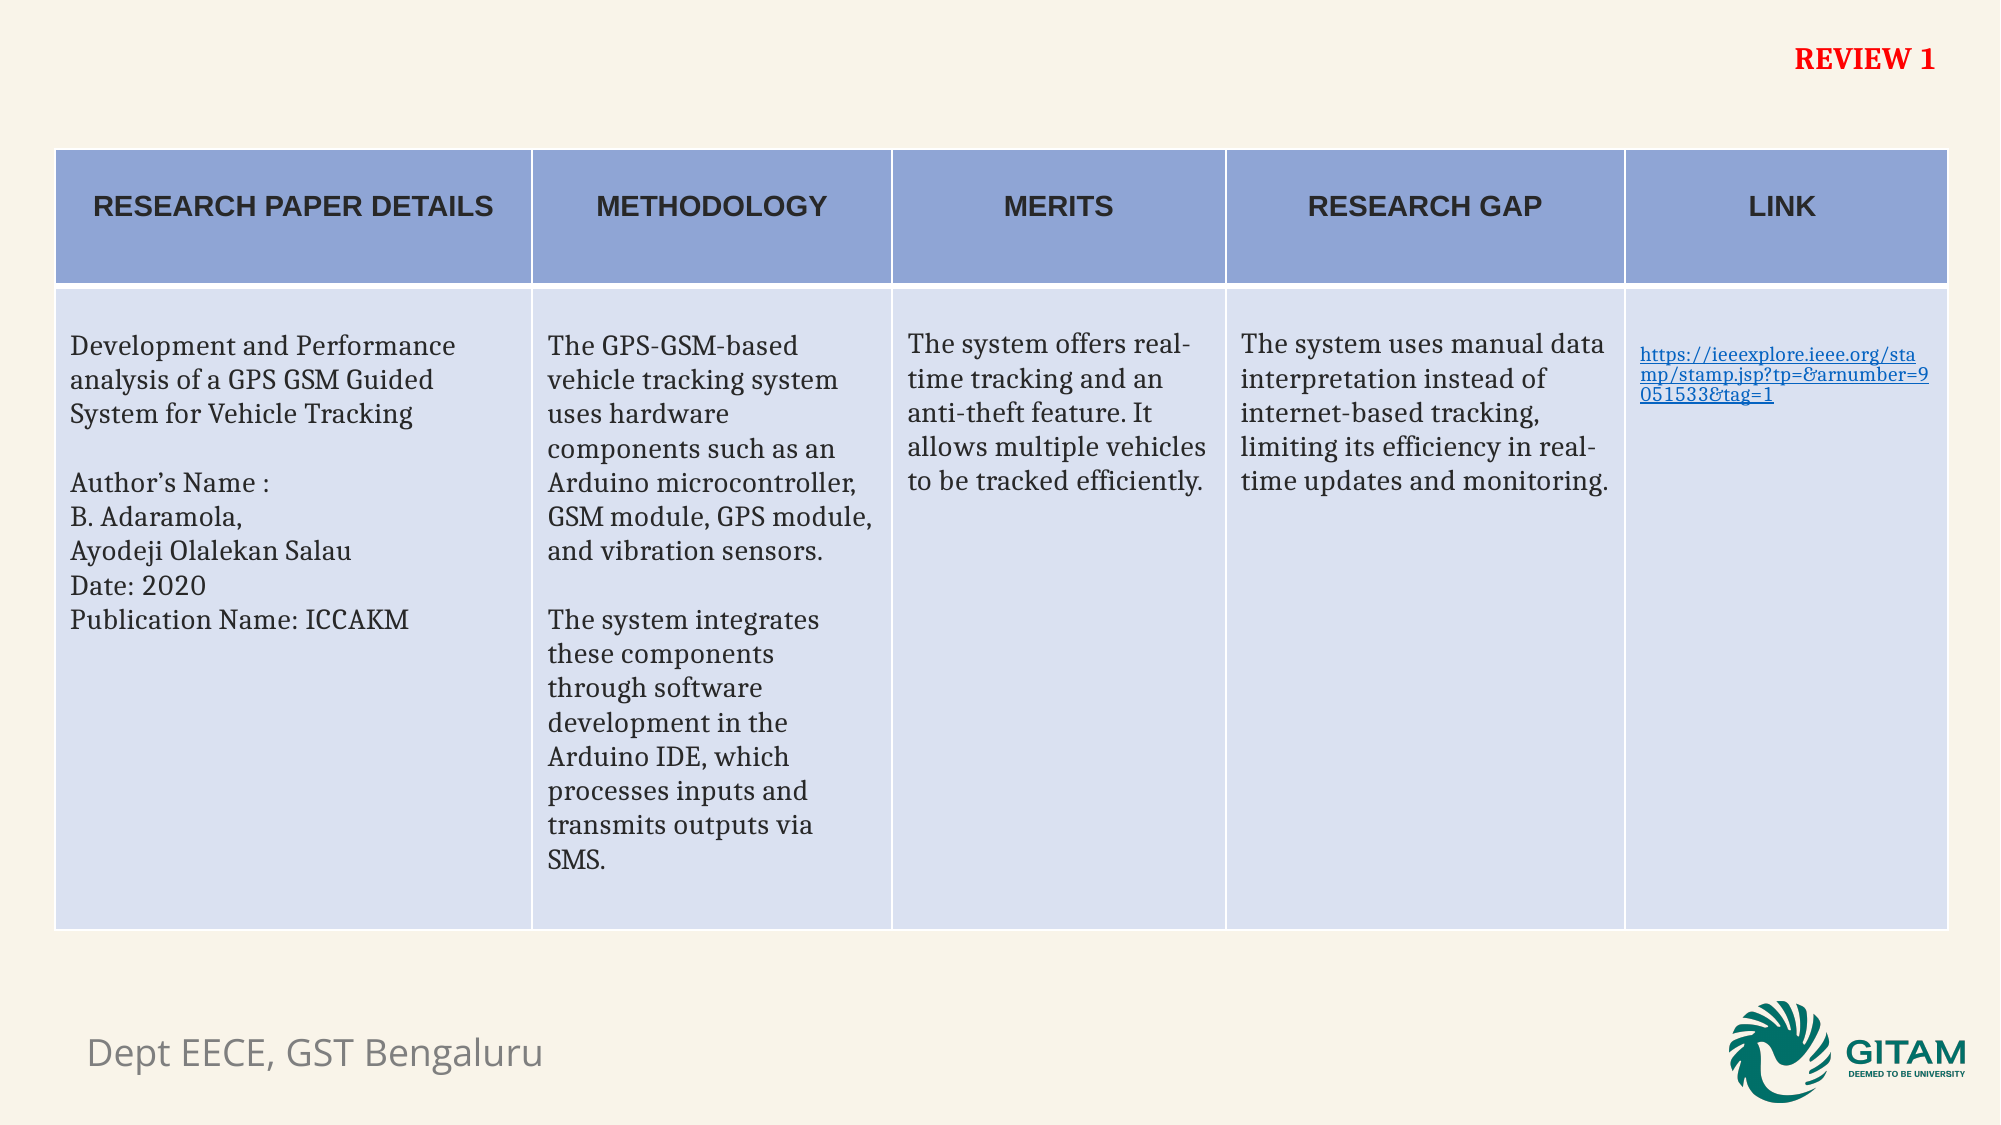

REVIEW 1
| RESEARCH PAPER DETAILS | METHODOLOGY | MERITS | RESEARCH GAP | LINK |
| --- | --- | --- | --- | --- |
| Development and Performance analysis of a GPS GSM Guided System for Vehicle Tracking Author’s Name : B. Adaramola, Ayodeji Olalekan Salau Date: 2020 Publication Name: ICCAKM | The GPS-GSM-based vehicle tracking system uses hardware components such as an Arduino microcontroller, GSM module, GPS module, and vibration sensors. The system integrates these components through software development in the Arduino IDE, which processes inputs and transmits outputs via SMS. | The system offers real-time tracking and an anti-theft feature. It allows multiple vehicles to be tracked efficiently. | The system uses manual data interpretation instead of internet-based tracking, limiting its efficiency in real-time updates and monitoring. | https://ieeexplore.ieee.org/stamp/stamp.jsp?tp=&arnumber=9051533&tag=1 |
8